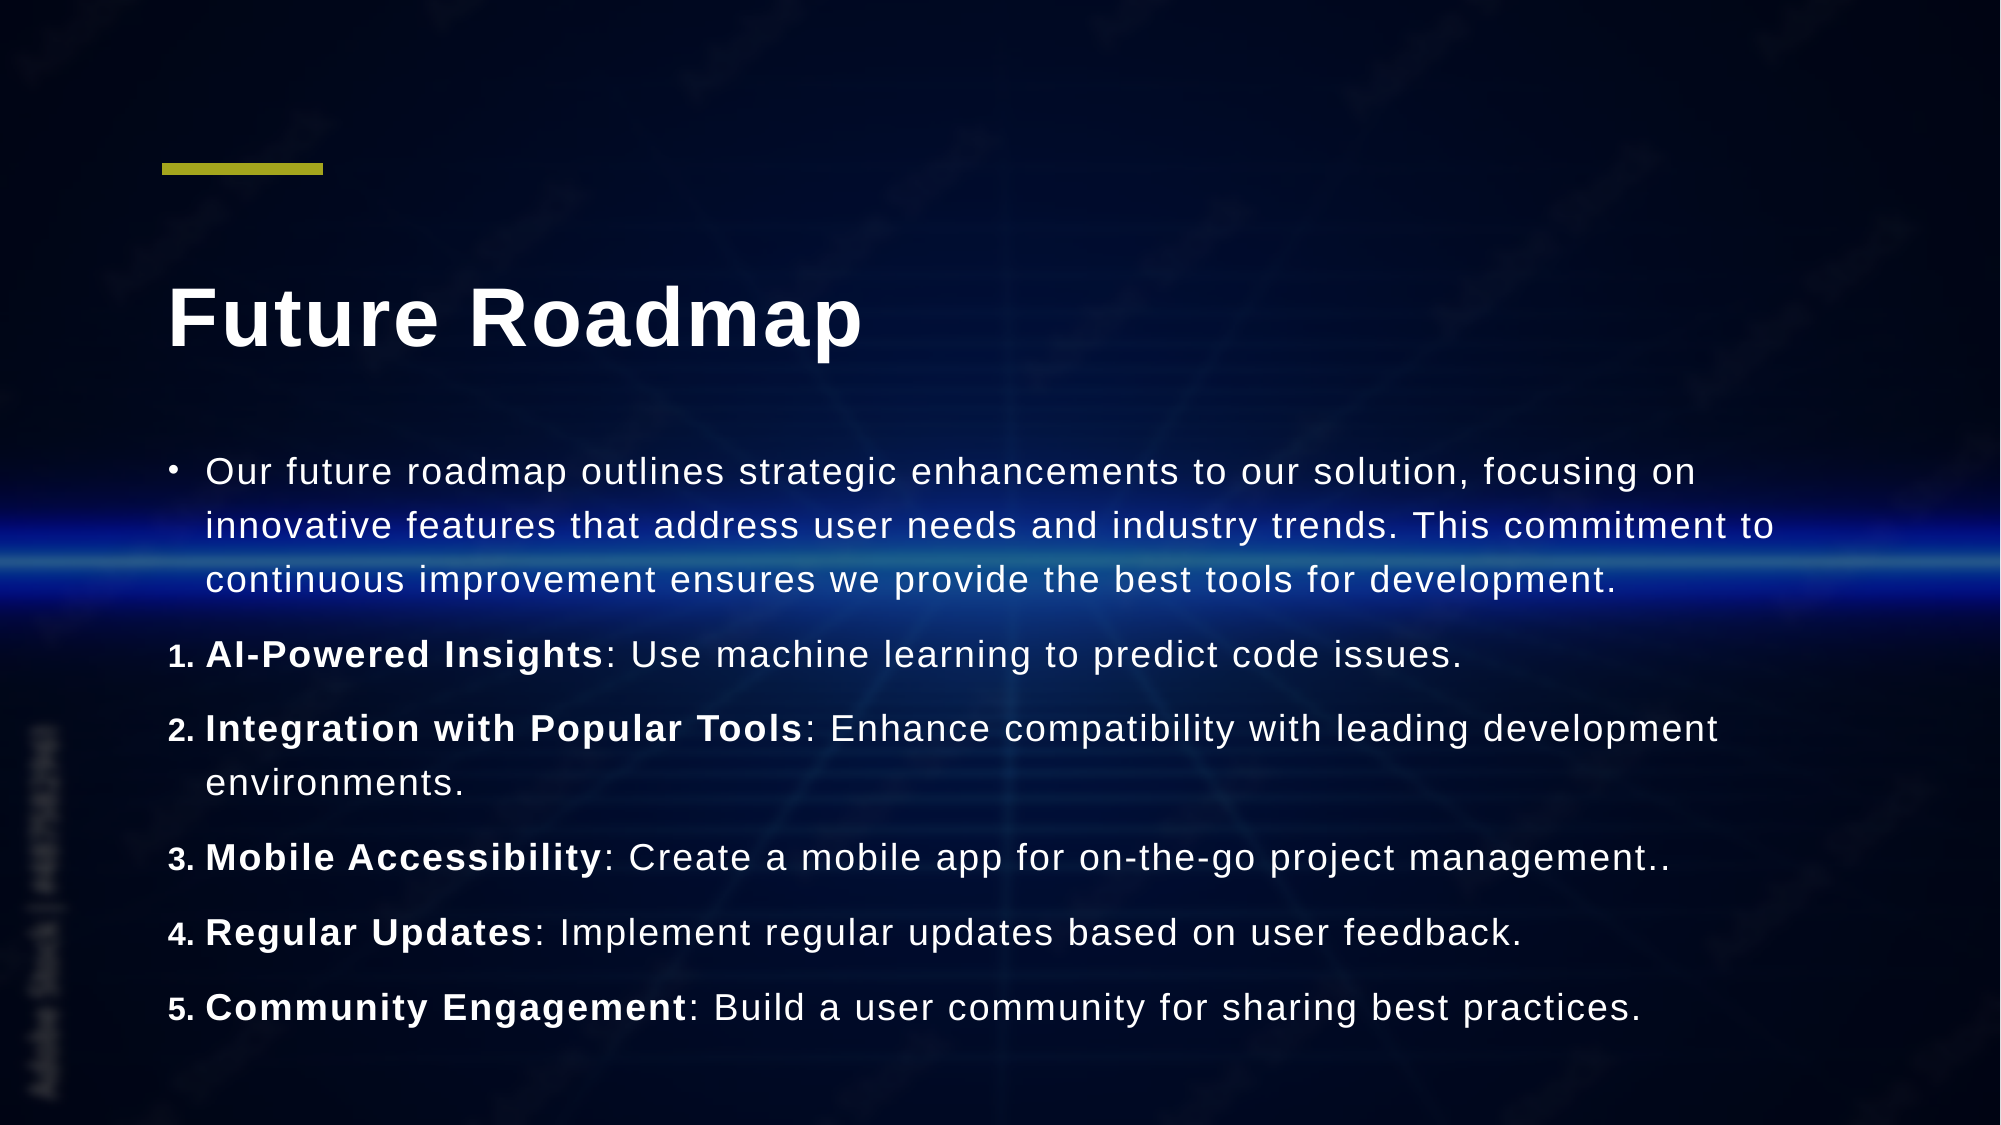

# Future Roadmap
Our future roadmap outlines strategic enhancements to our solution, focusing on innovative features that address user needs and industry trends. This commitment to continuous improvement ensures we provide the best tools for development.
AI-Powered Insights: Use machine learning to predict code issues.
Integration with Popular Tools: Enhance compatibility with leading development environments.
Mobile Accessibility: Create a mobile app for on-the-go project management..
Regular Updates: Implement regular updates based on user feedback.
Community Engagement: Build a user community for sharing best practices.